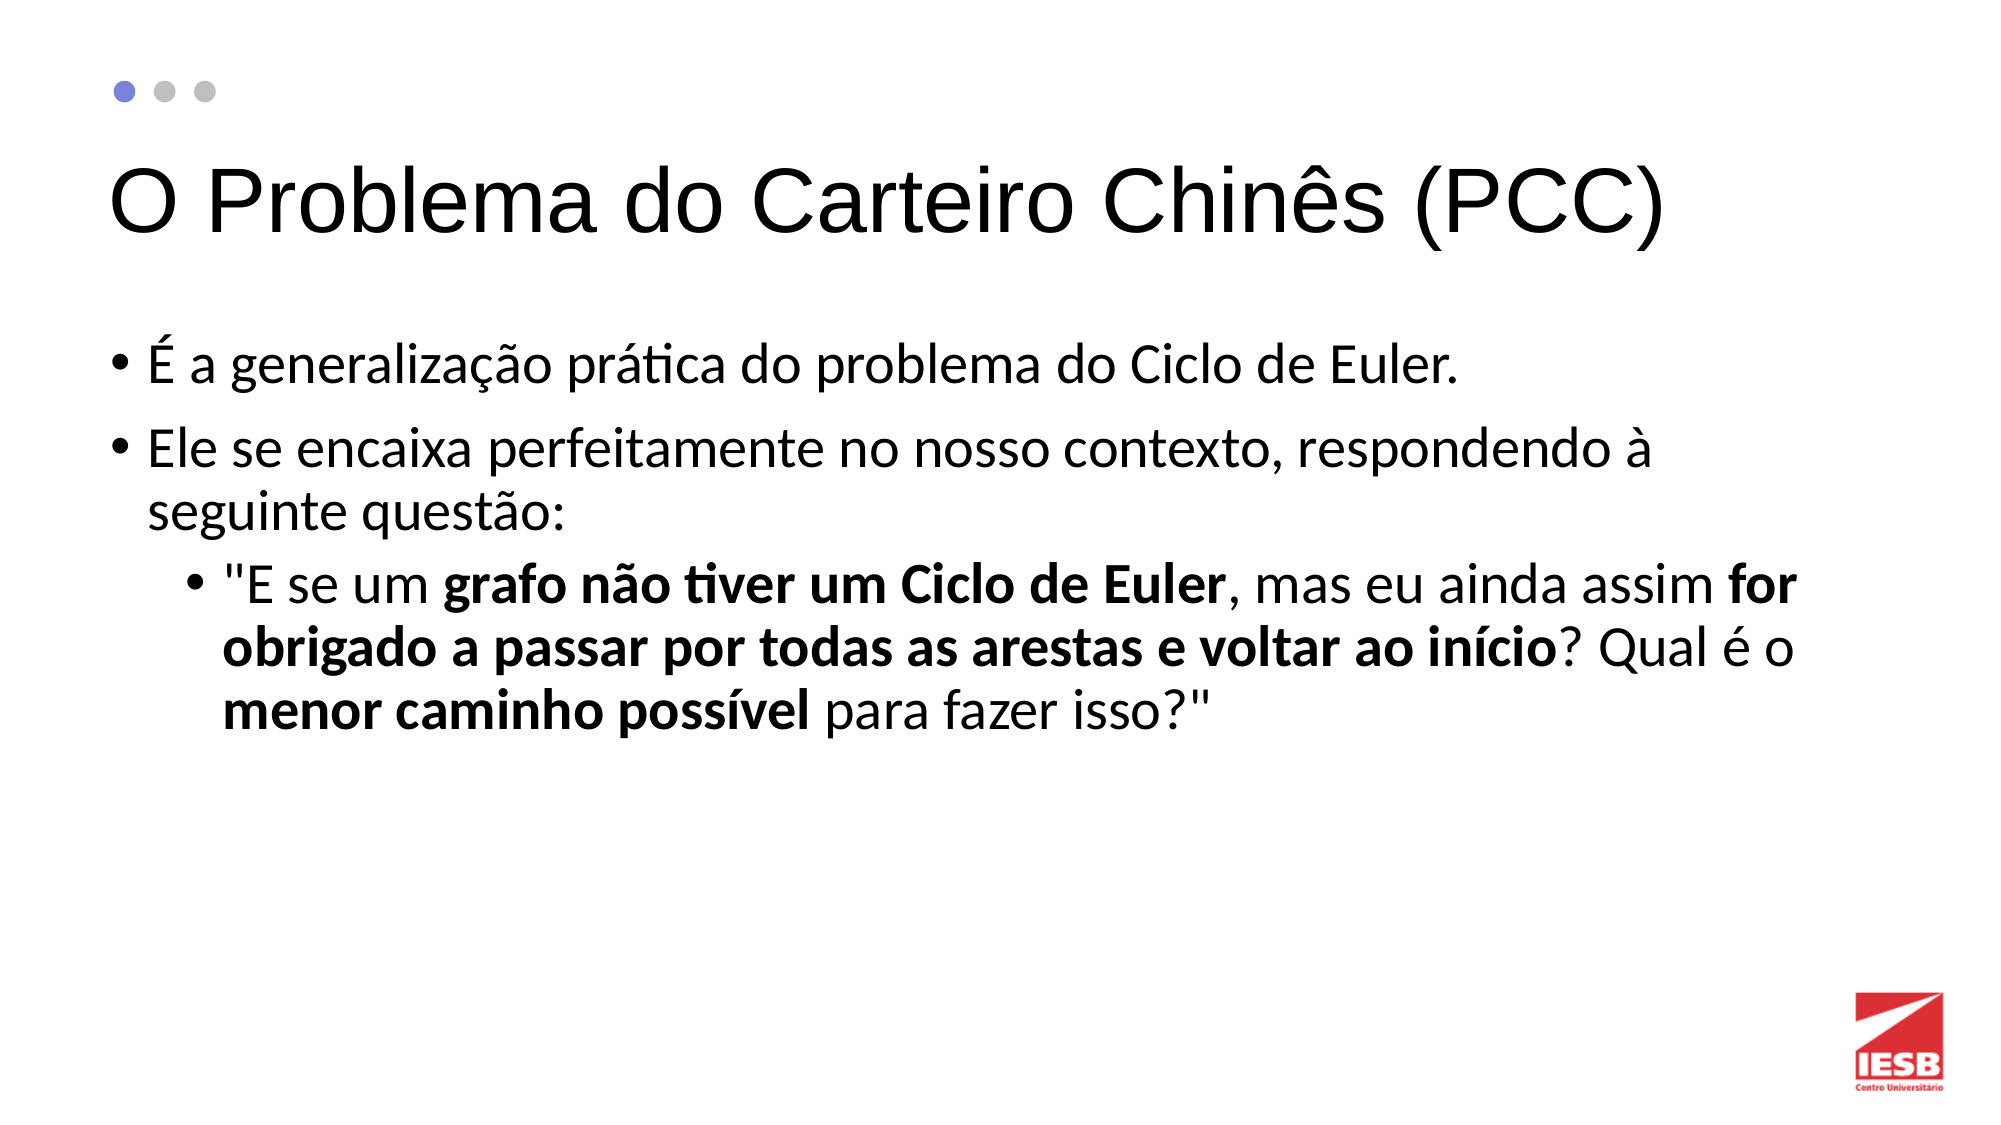

# O Problema do Carteiro Chinês (PCC)
É a generalização prática do problema do Ciclo de Euler.
Ele se encaixa perfeitamente no nosso contexto, respondendo à seguinte questão:
"E se um grafo não tiver um Ciclo de Euler, mas eu ainda assim for obrigado a passar por todas as arestas e voltar ao início? Qual é o menor caminho possível para fazer isso?"